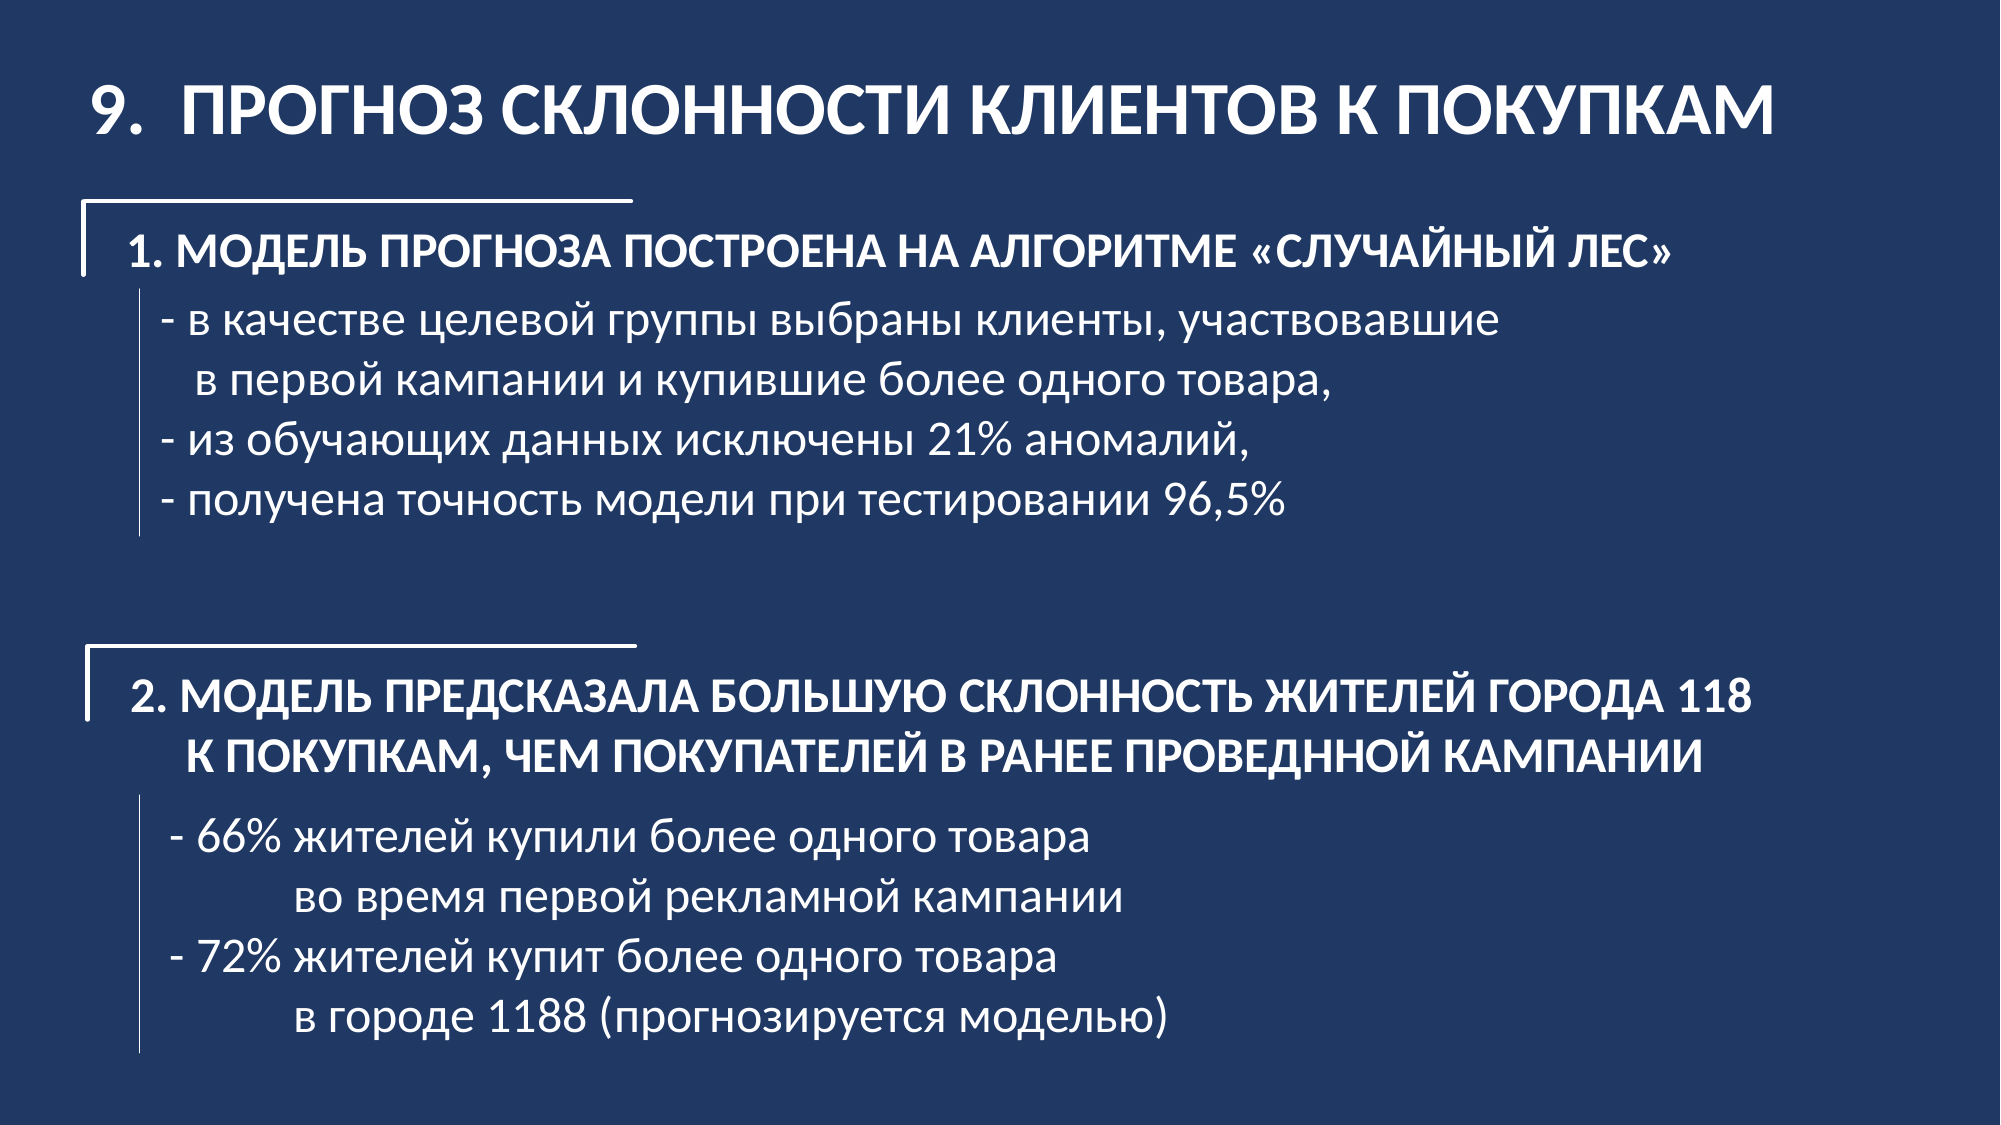

# 9.  ПРОГНОЗ СКЛОННОСТИ КЛИЕНТОВ К ПОКУПКАМ
1. МОДЕЛЬ ПРОГНОЗА ПОСТРОЕНА НА АЛГОРИТМЕ «СЛУЧАЙНЫЙ ЛЕС»
- в качестве целевой группы выбраны клиенты, участвовавшие
   в первой кампании и купившие более одного товара,
- из обучающих данных исключены 21% аномалий,
- получена точность модели при тестировании 96,5%
2. МОДЕЛЬ ПРЕДСКАЗАЛА БОЛЬШУЮ СКЛОННОСТЬ ЖИТЕЛЕЙ ГОРОДА 118
     К ПОКУПКАМ, ЧЕМ ПОКУПАТЕЛЕЙ В РАНЕЕ ПРОВЕДННОЙ КАМПАНИИ
- 66% жителей купили более одного товара
           во время первой рекламной кампании
- 72% жителей купит более одного товара
           в городе 1188 (прогнозируется моделью)